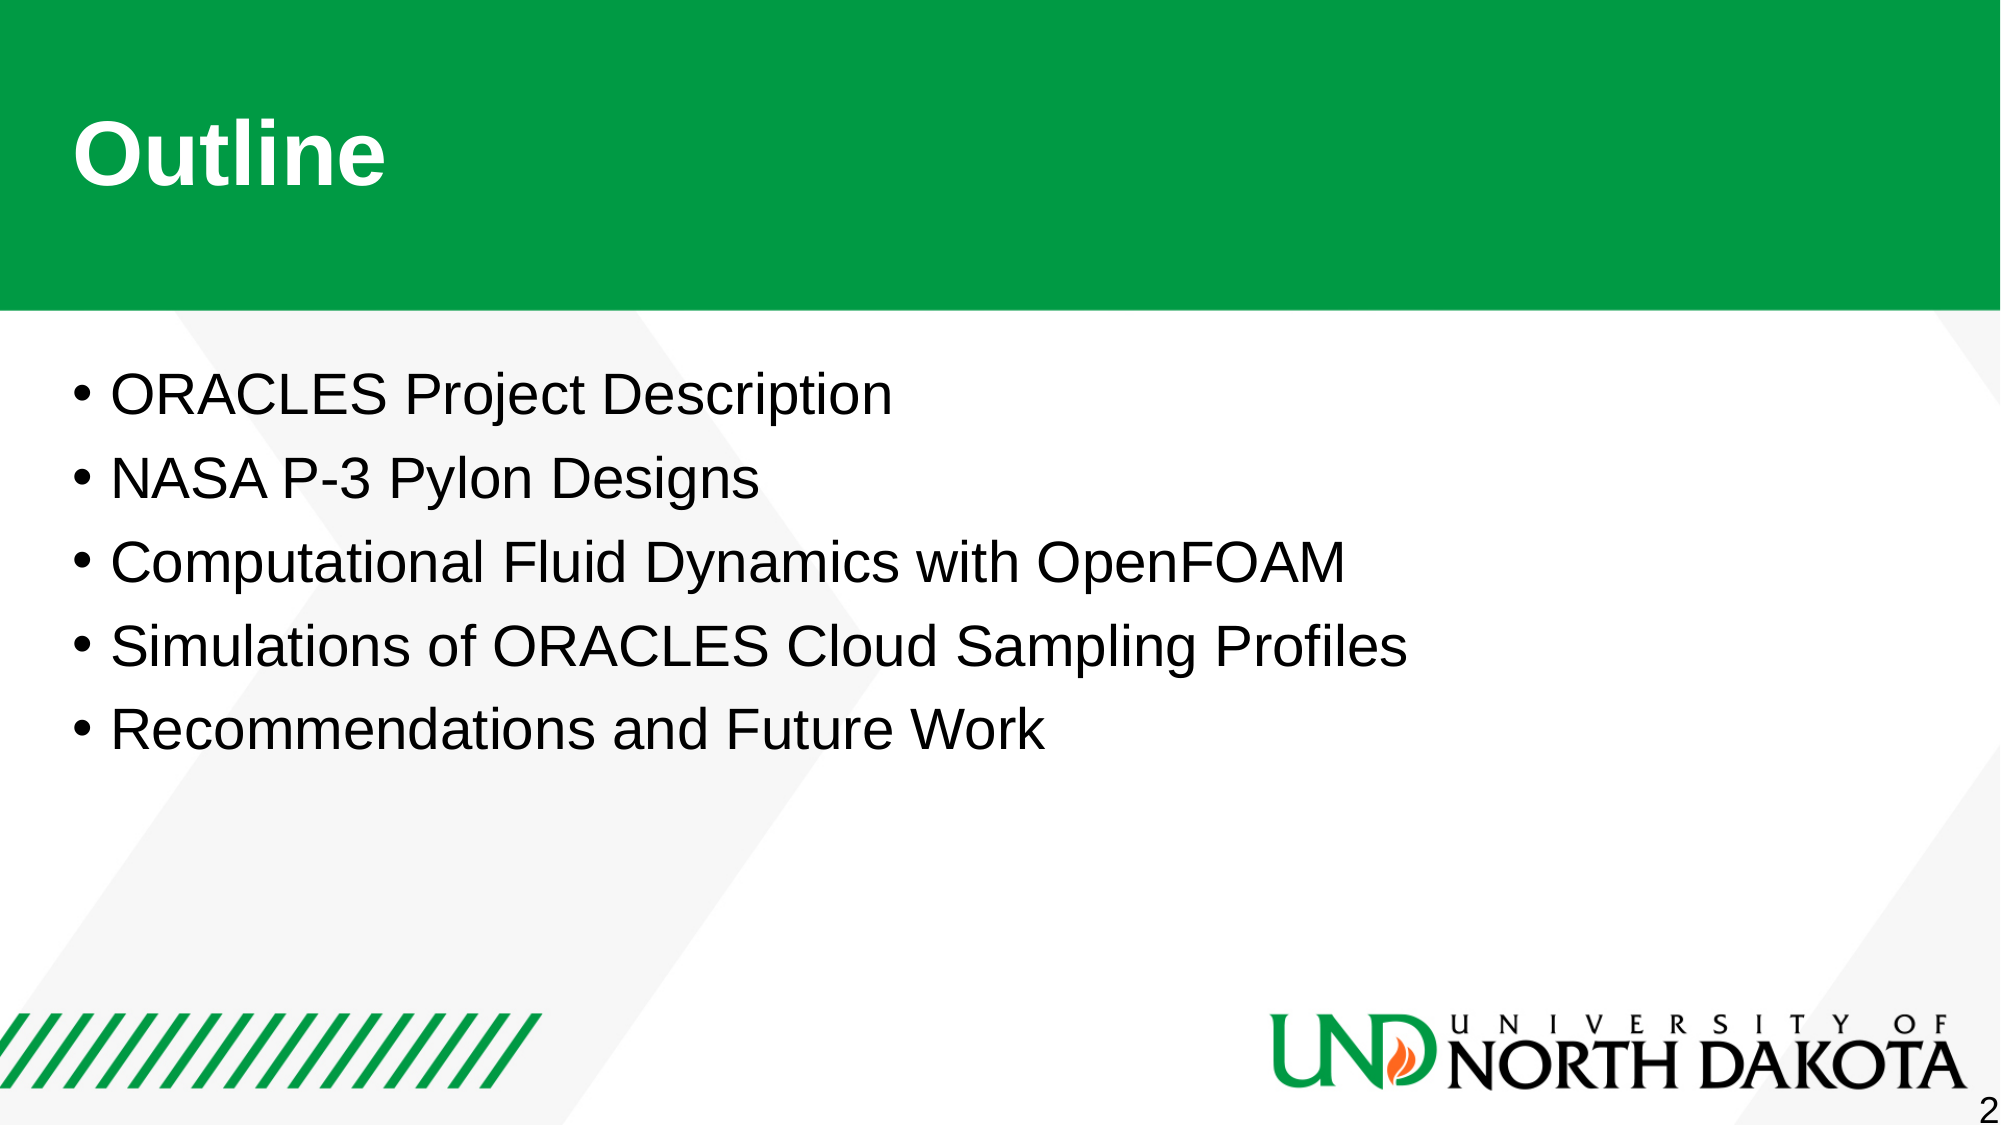

# Outline
ORACLES Project Description
NASA P-3 Pylon Designs
Computational Fluid Dynamics with OpenFOAM
Simulations of ORACLES Cloud Sampling Profiles
Recommendations and Future Work
2